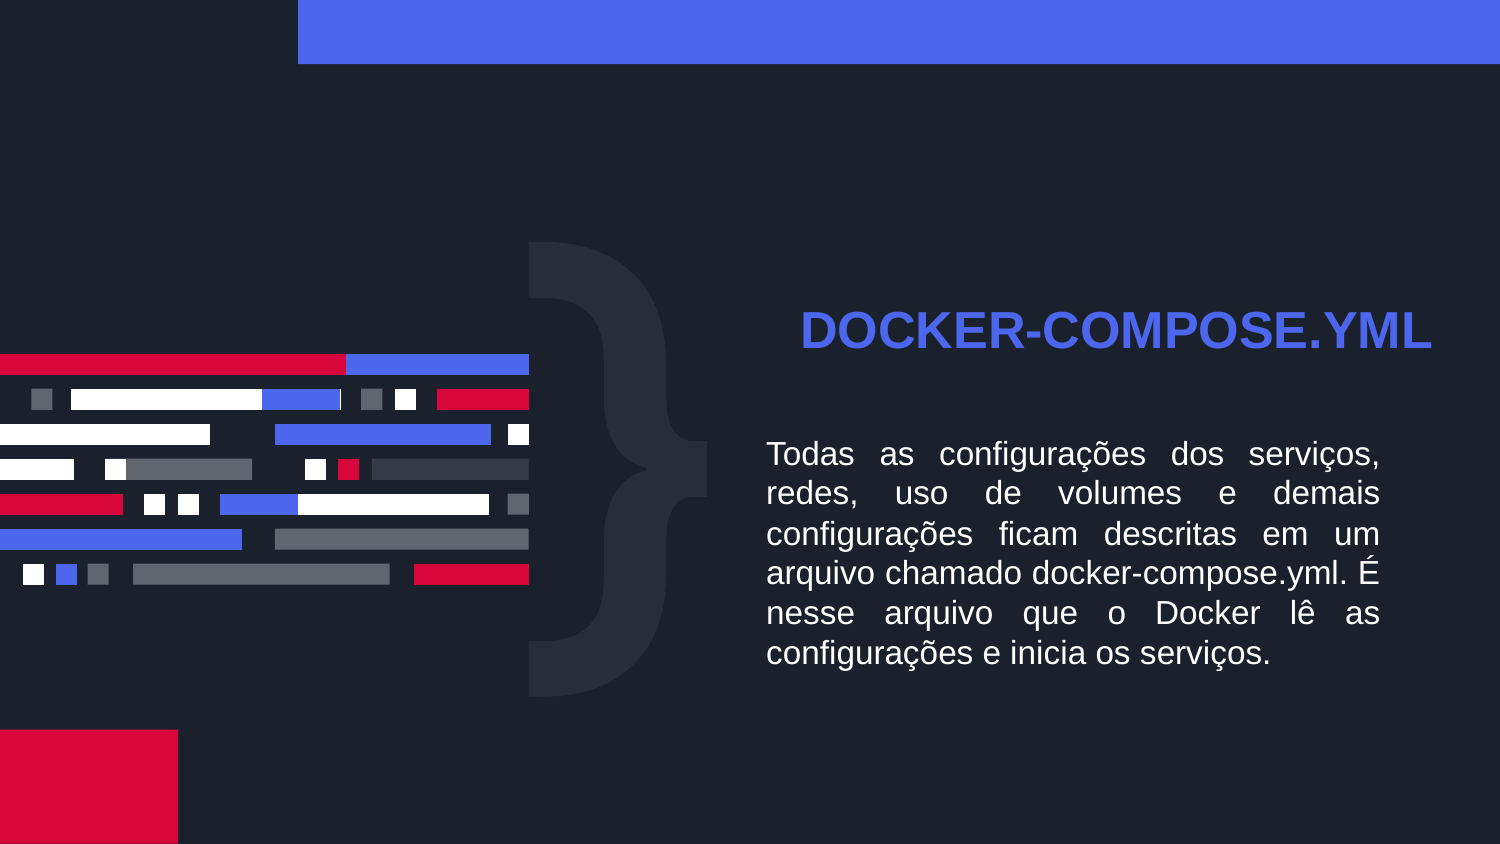

# DOCKER-COMPOSE.YML
Todas as configurações dos serviços, redes, uso de volumes e demais configurações ficam descritas em um arquivo chamado docker-compose.yml. É nesse arquivo que o Docker lê as configurações e inicia os serviços.